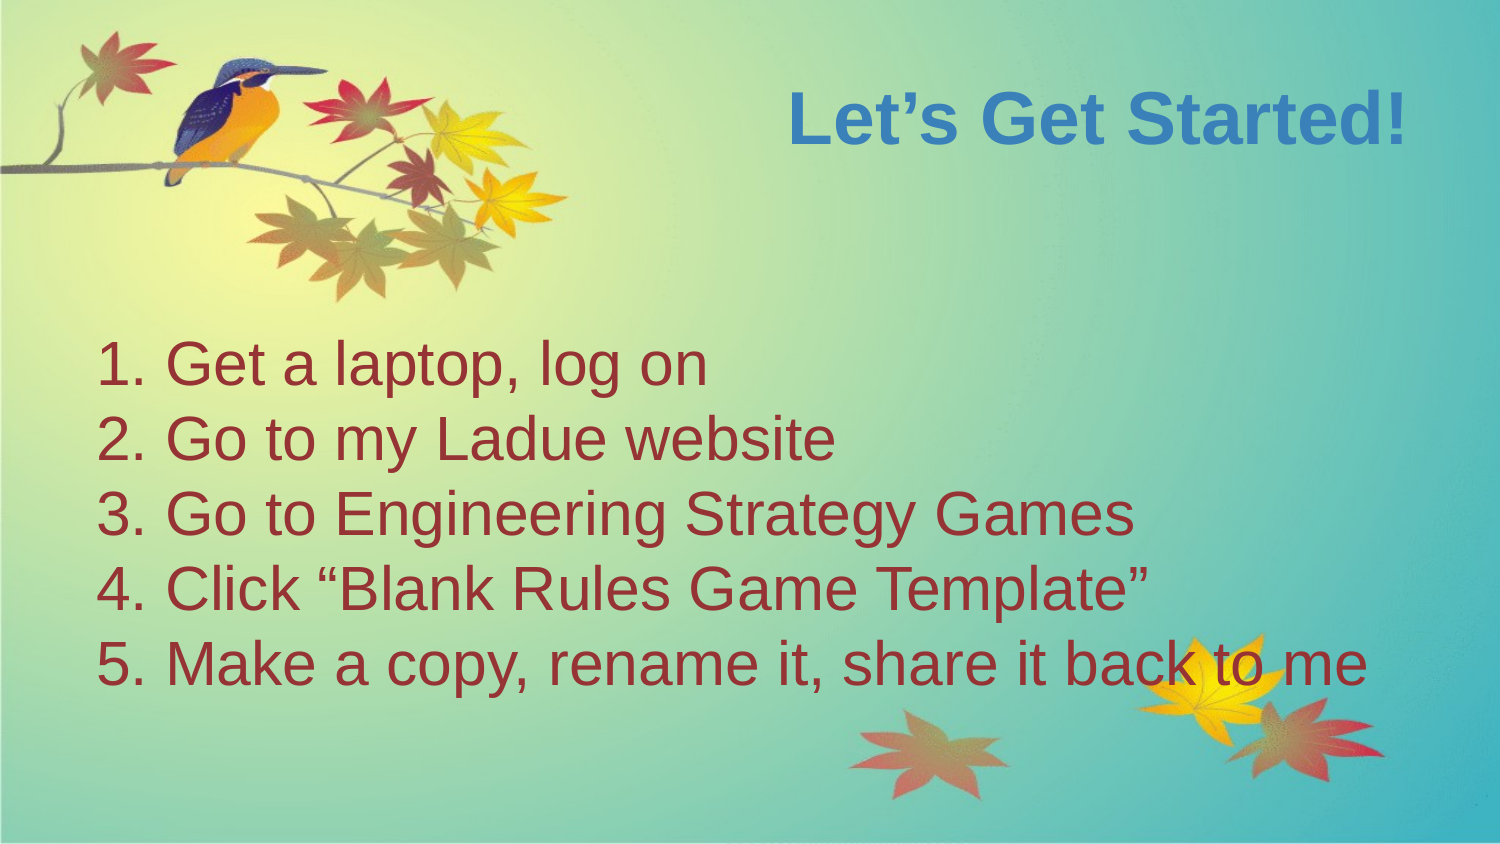

# Let’s Get Started!
Get a laptop, log on
Go to my Ladue website
Go to Engineering Strategy Games
Click “Blank Rules Game Template”
Make a copy, rename it, share it back to me